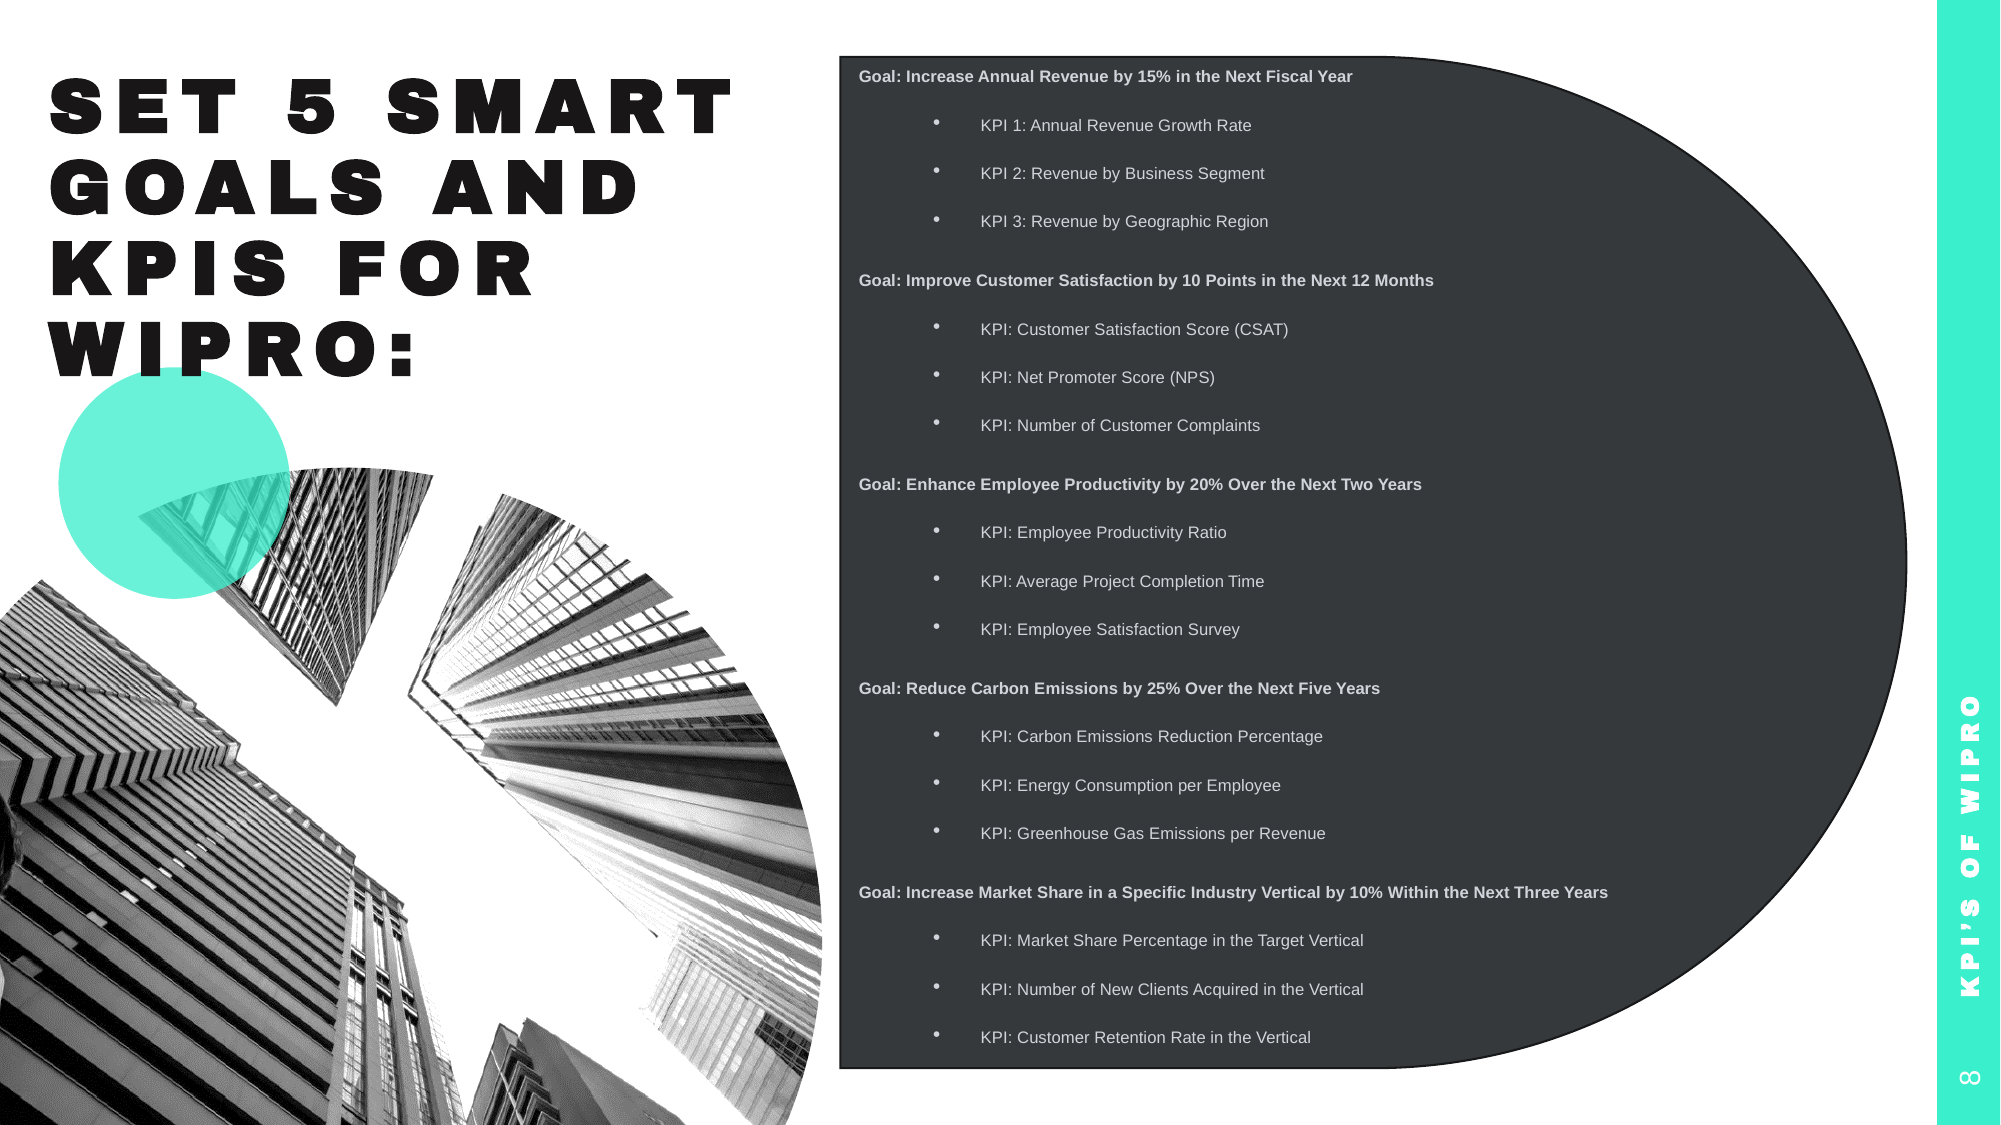

Goal: Increase Annual Revenue by 15% in the Next Fiscal Year
KPI 1: Annual Revenue Growth Rate
KPI 2: Revenue by Business Segment
KPI 3: Revenue by Geographic Region
Goal: Improve Customer Satisfaction by 10 Points in the Next 12 Months
KPI: Customer Satisfaction Score (CSAT)
KPI: Net Promoter Score (NPS)
KPI: Number of Customer Complaints
Goal: Enhance Employee Productivity by 20% Over the Next Two Years
KPI: Employee Productivity Ratio
KPI: Average Project Completion Time
KPI: Employee Satisfaction Survey
Goal: Reduce Carbon Emissions by 25% Over the Next Five Years
KPI: Carbon Emissions Reduction Percentage
KPI: Energy Consumption per Employee
KPI: Greenhouse Gas Emissions per Revenue
Goal: Increase Market Share in a Specific Industry Vertical by 10% Within the Next Three Years
KPI: Market Share Percentage in the Target Vertical
KPI: Number of New Clients Acquired in the Vertical
KPI: Customer Retention Rate in the Vertical

# Set 5 SMART goals and KPIs for WIPRO:
KPI’S OF WIPRO
8